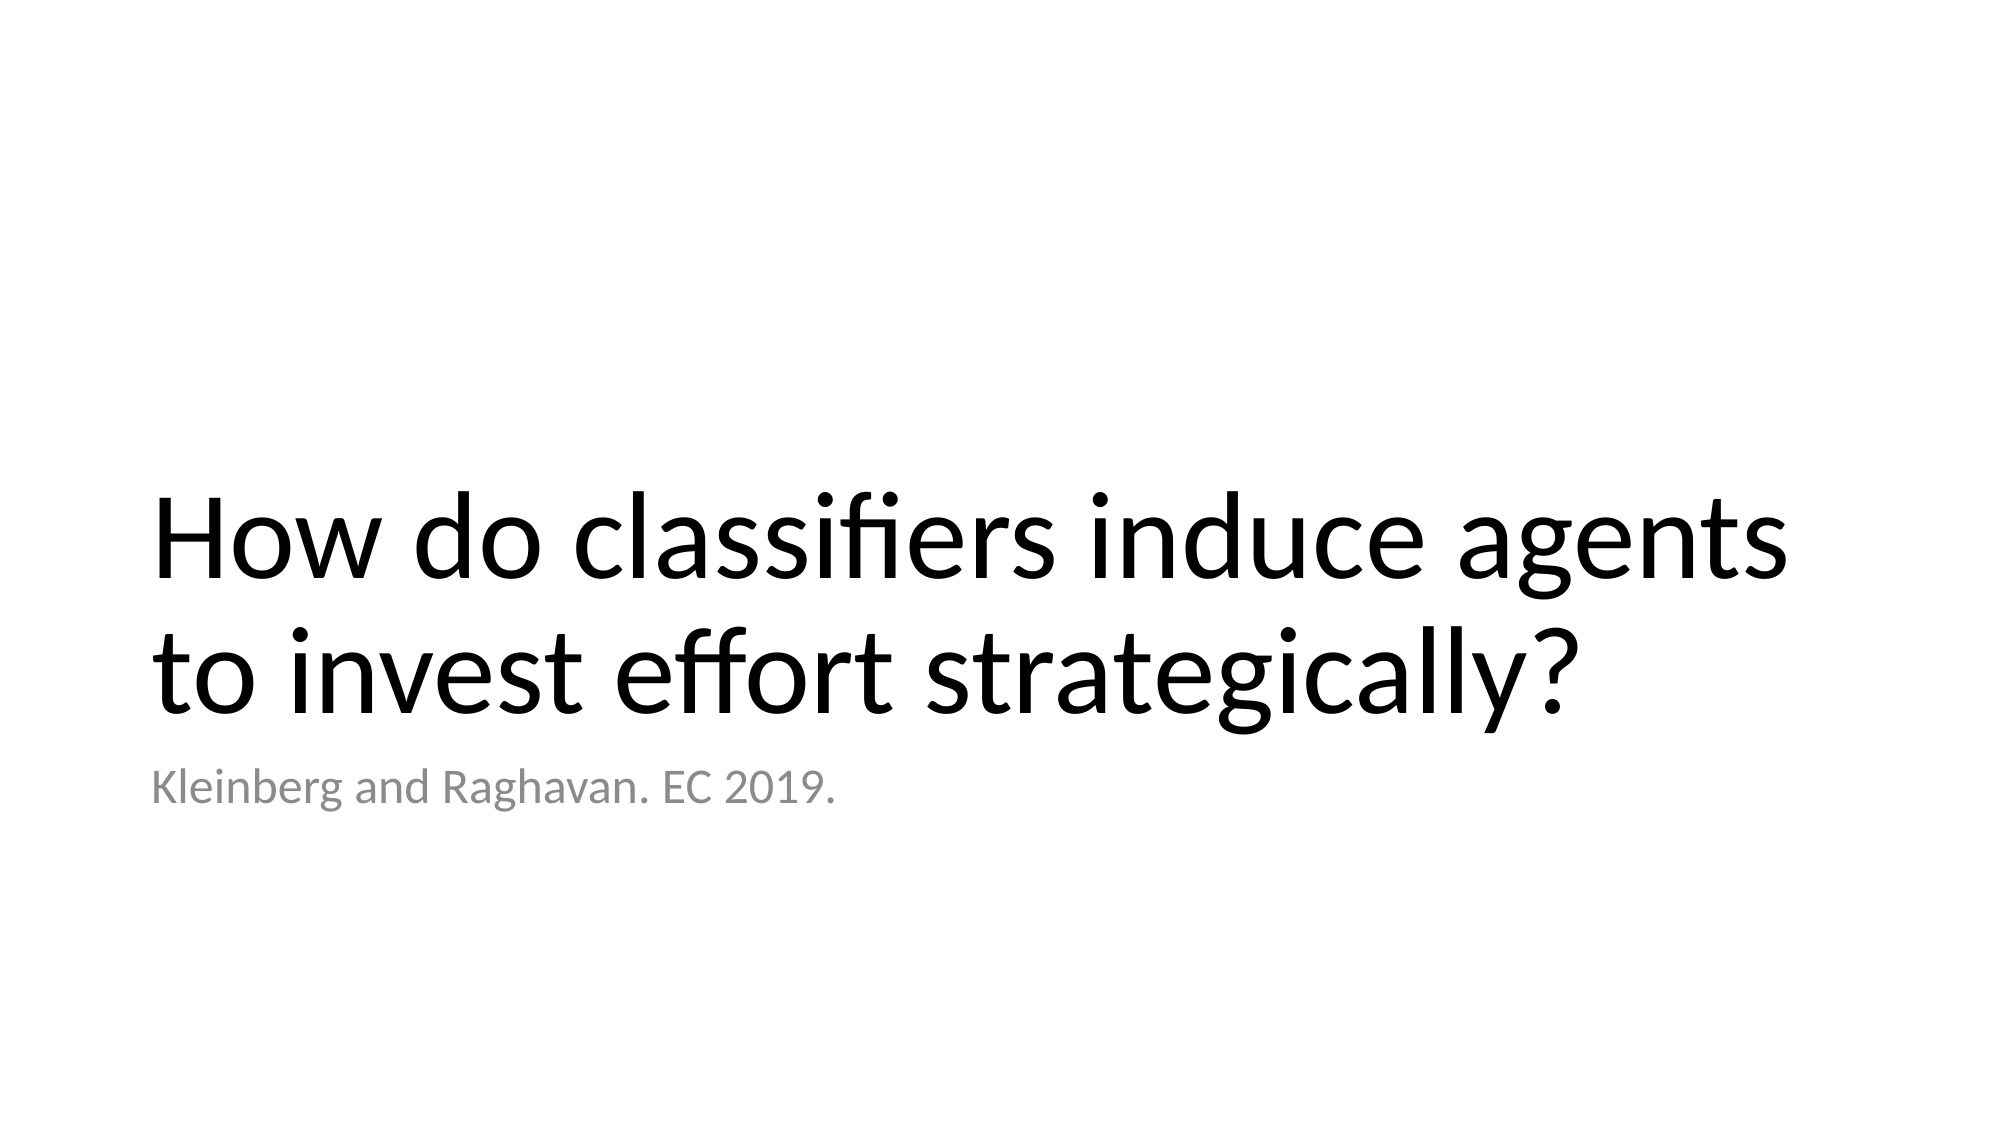

# How do classifiers induce agents to invest effort strategically?
Kleinberg and Raghavan. EC 2019.